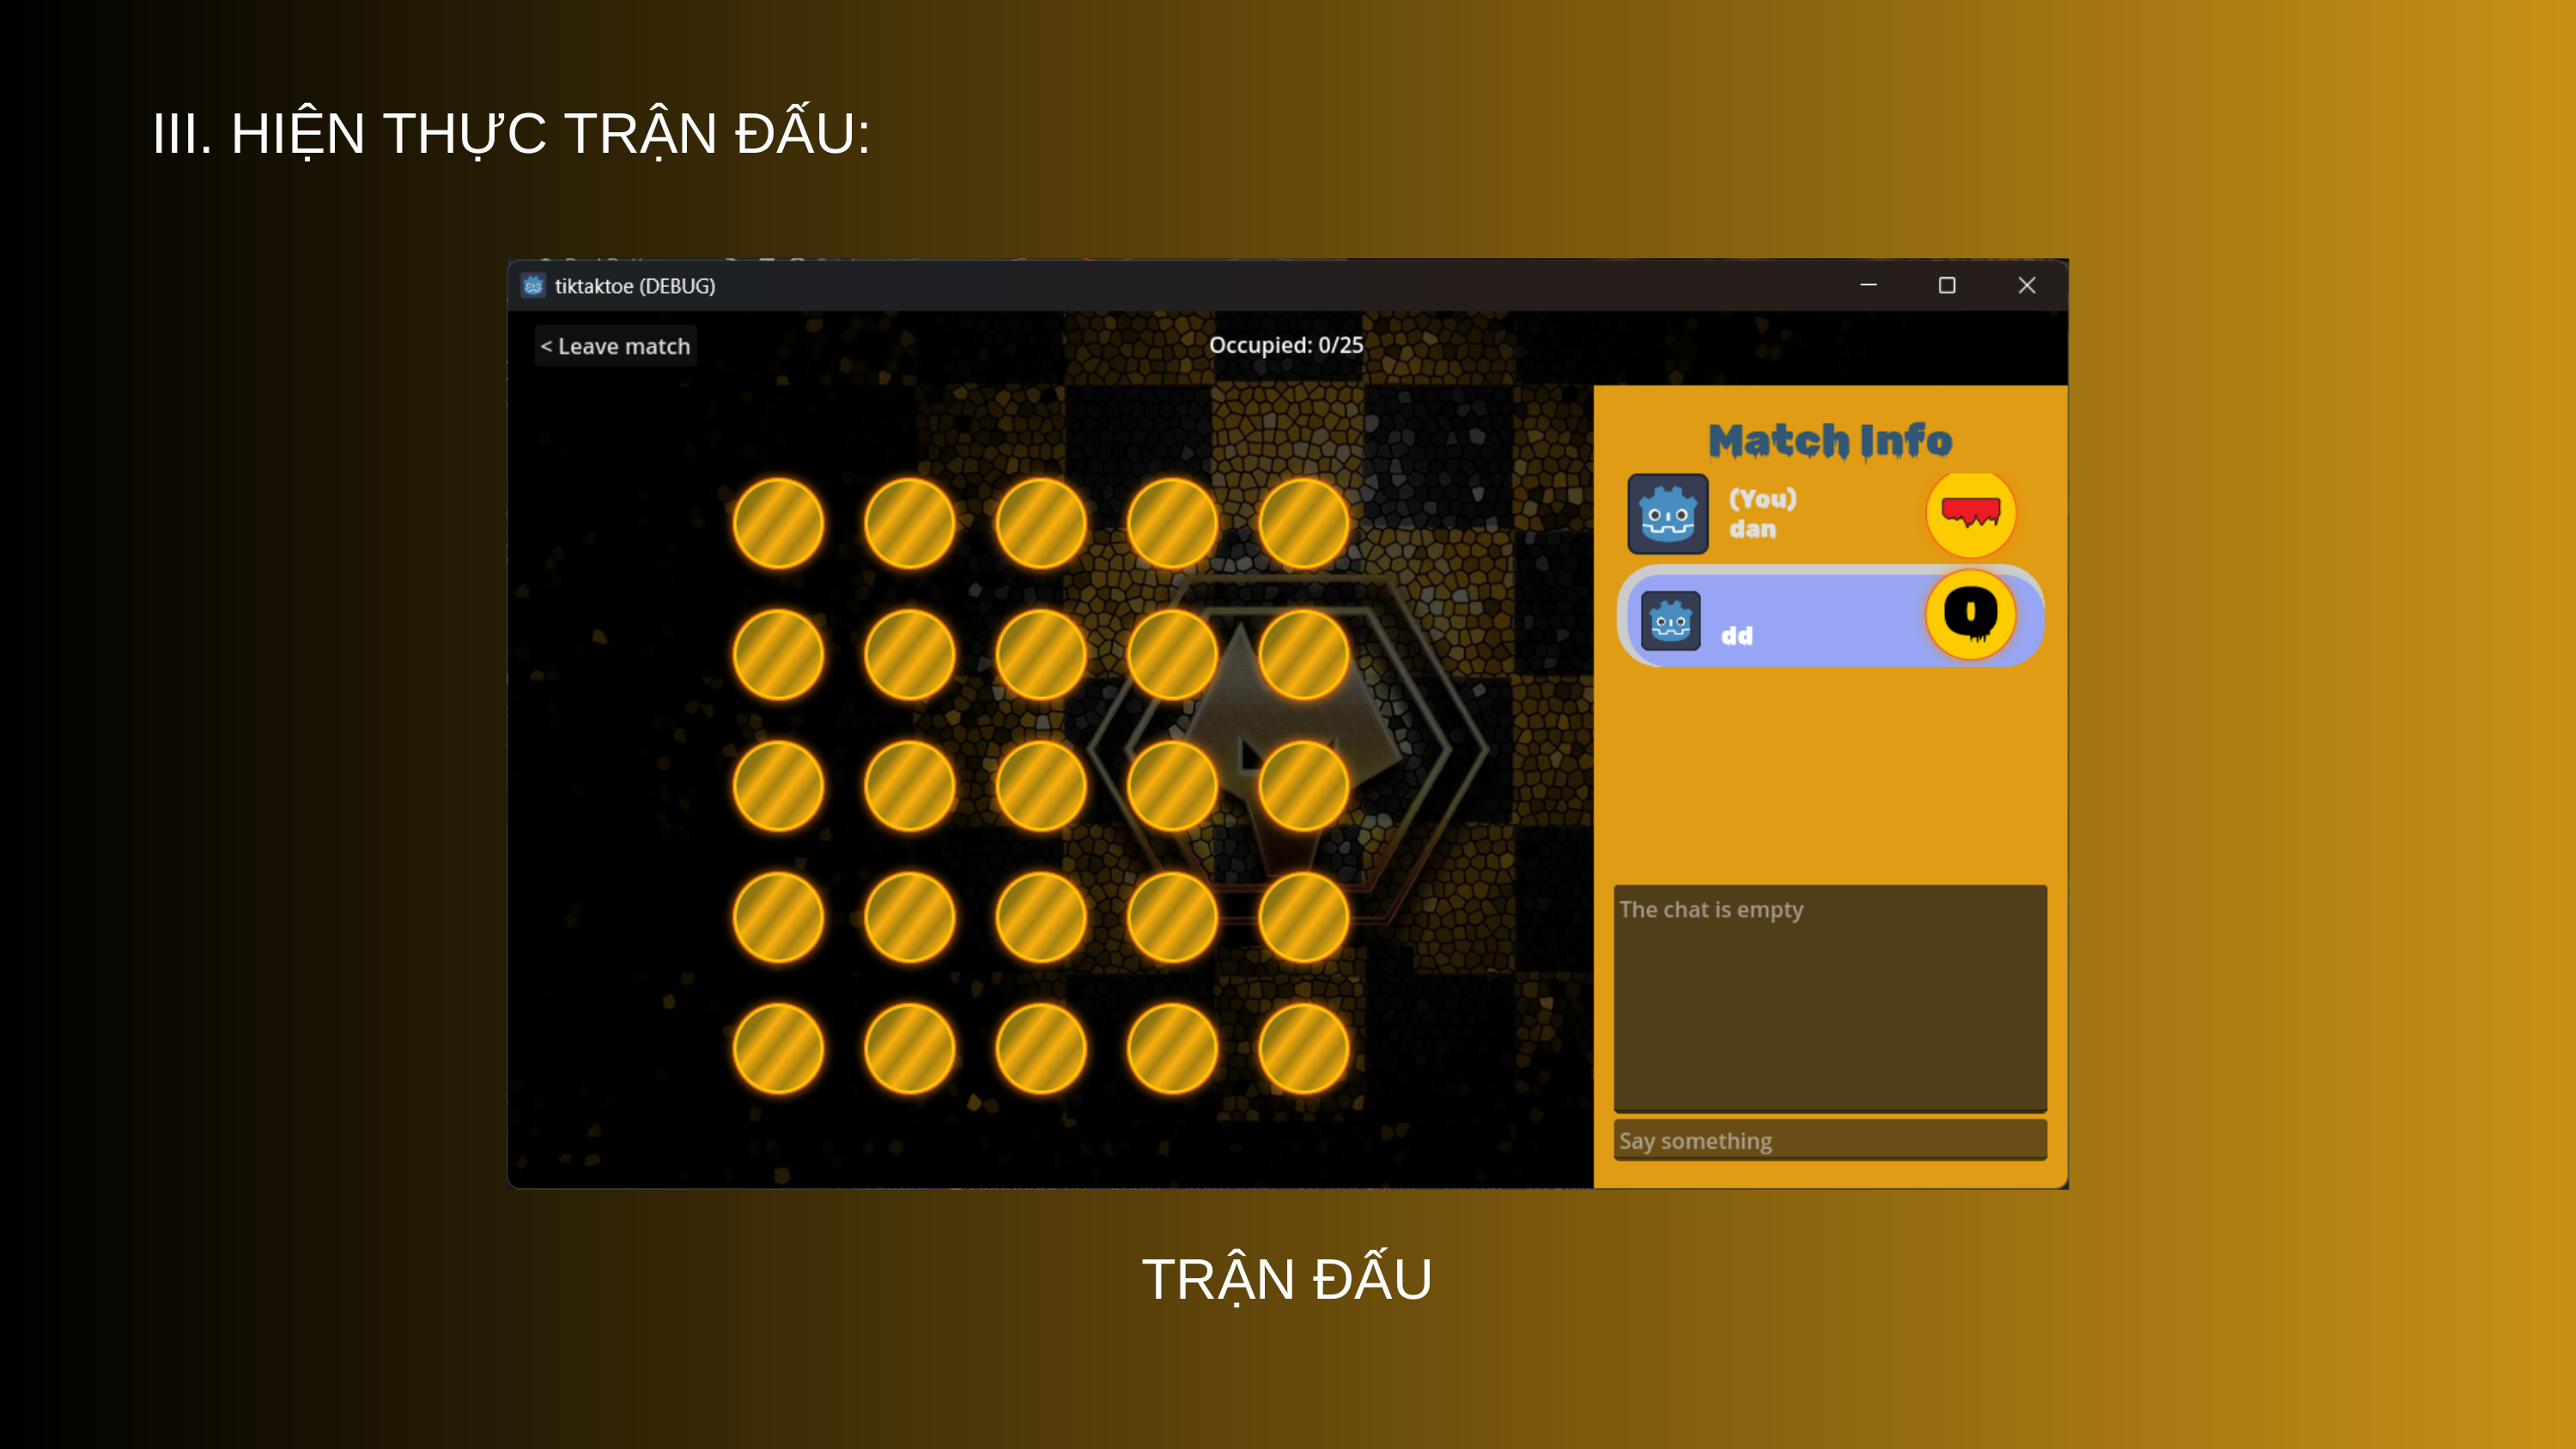

III. HIỆN THỰC TRẬN ĐẤU:

TRẬN ĐẤU